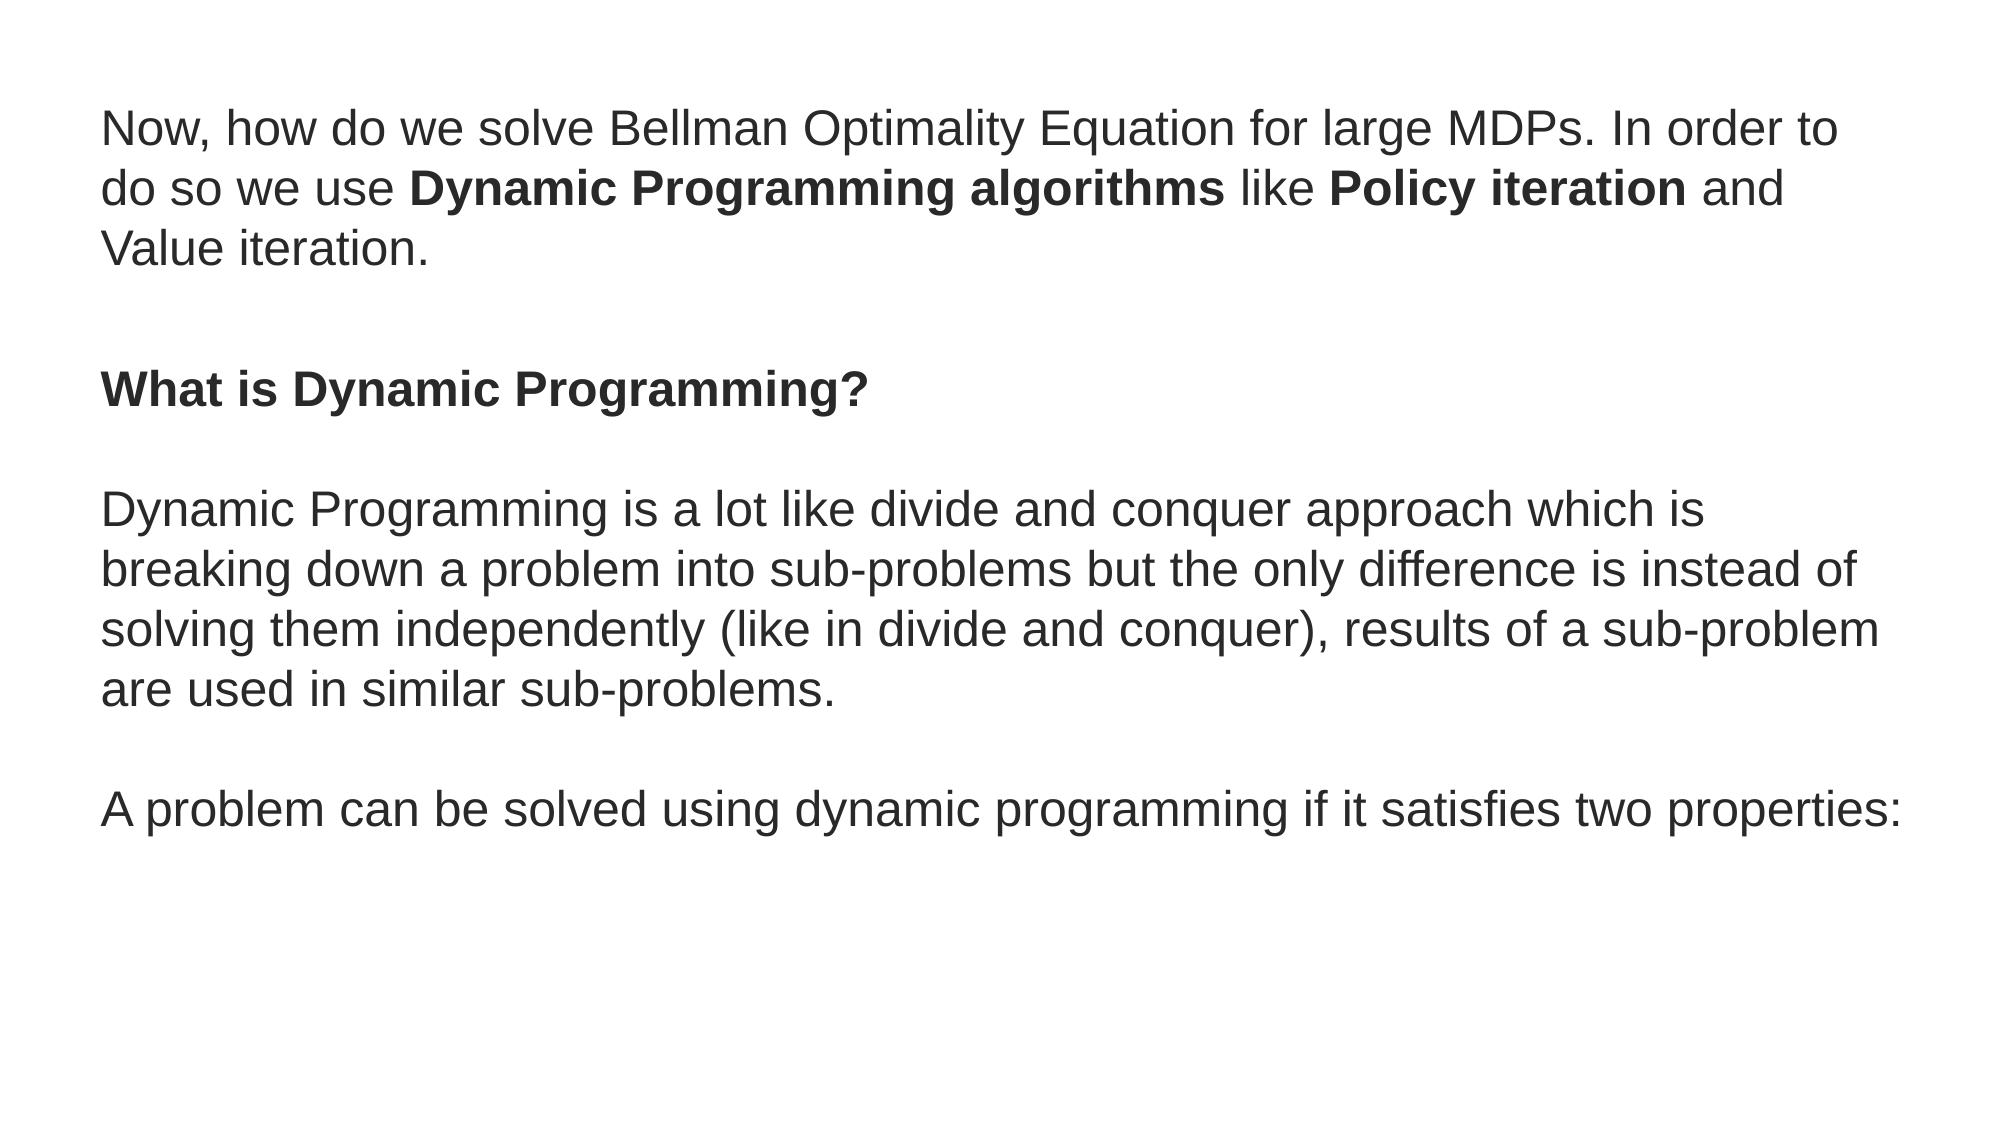

Now, how do we solve Bellman Optimality Equation for large MDPs. In order to do so we use Dynamic Programming algorithms like Policy iteration and Value iteration.
What is Dynamic Programming?

Dynamic Programming is a lot like divide and conquer approach which is breaking down a problem into sub-problems but the only difference is instead of solving them independently (like in divide and conquer), results of a sub-problem are used in similar sub-problems.

A problem can be solved using dynamic programming if it satisfies two properties: